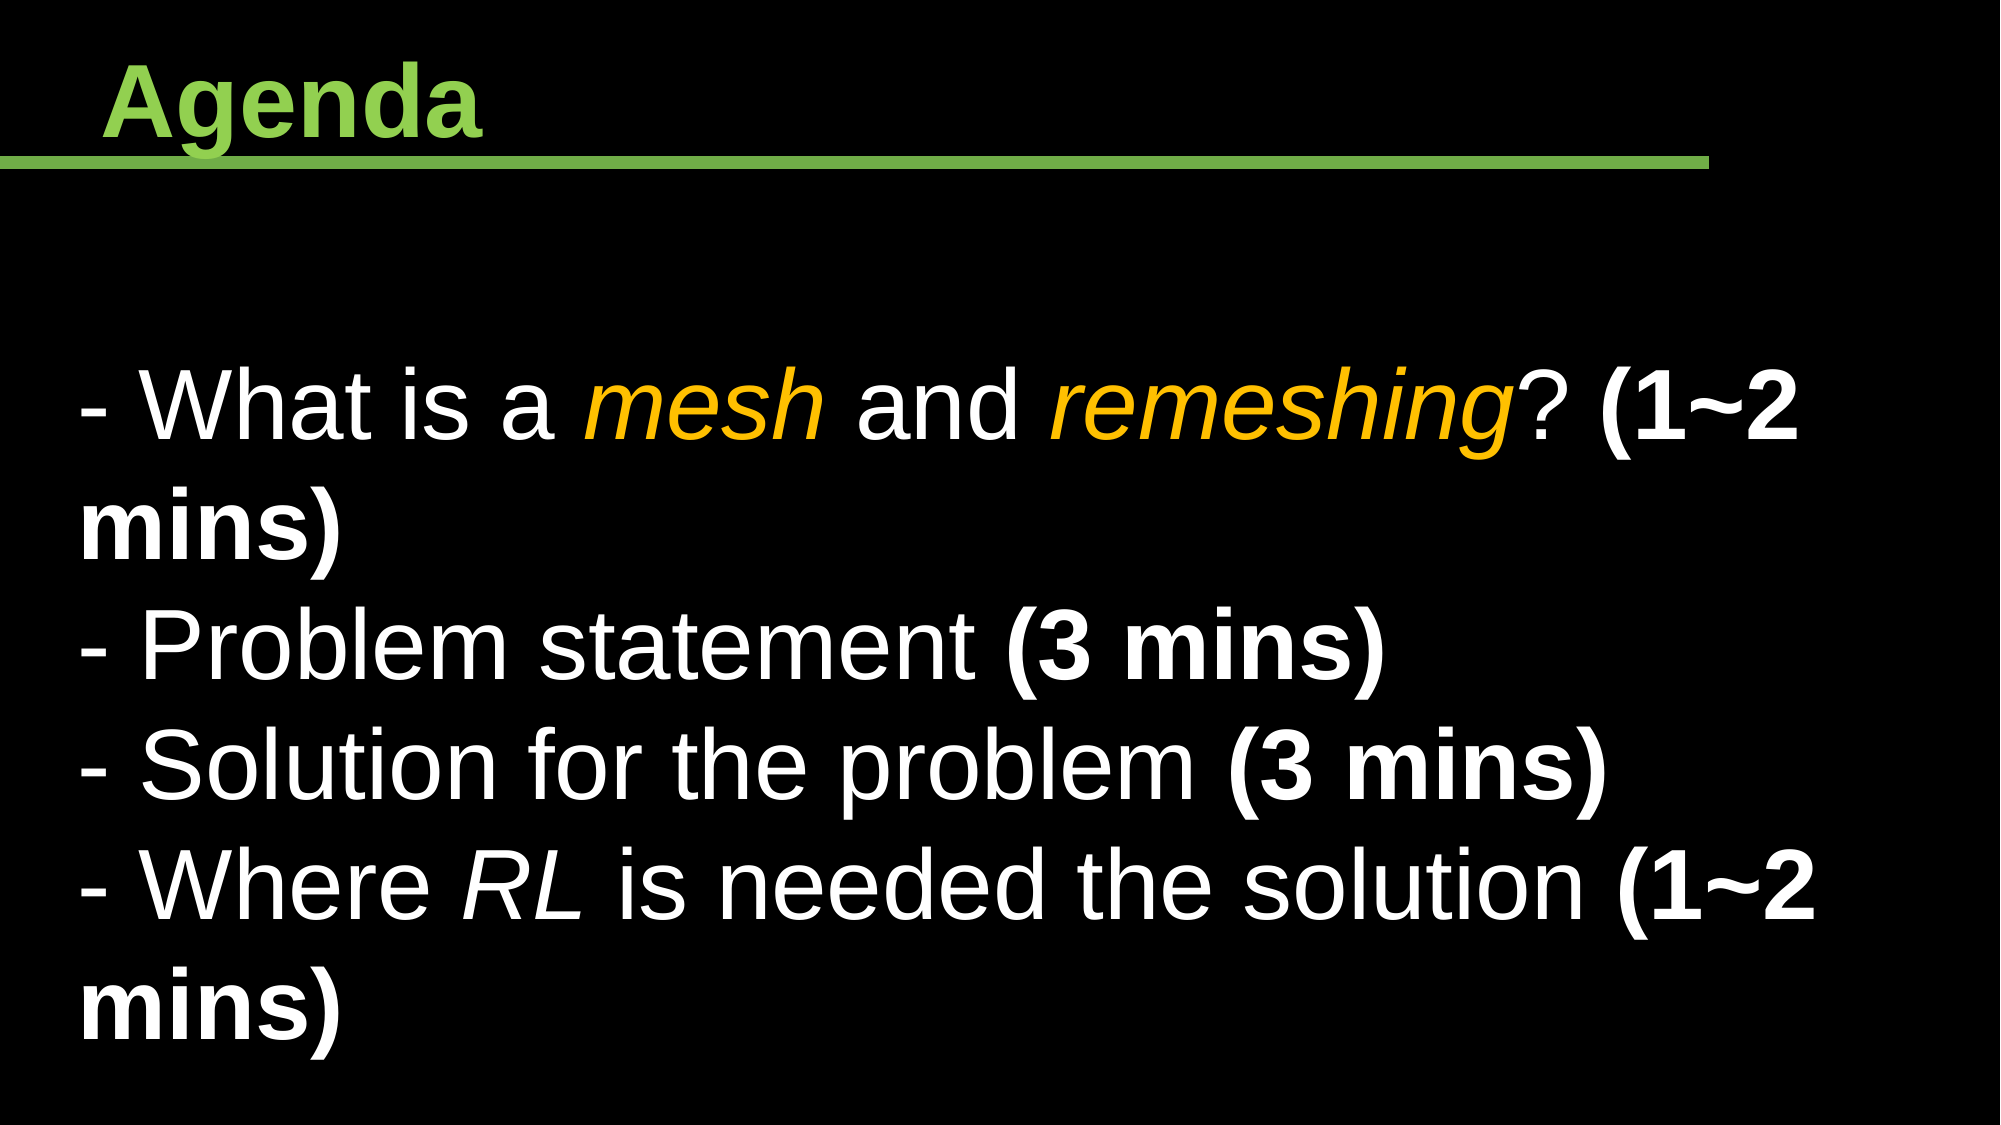

Agenda
- What is a mesh and remeshing? (1~2 mins)
- Problem statement (3 mins)
- Solution for the problem (3 mins)
- Where RL is needed the solution (1~2 mins)